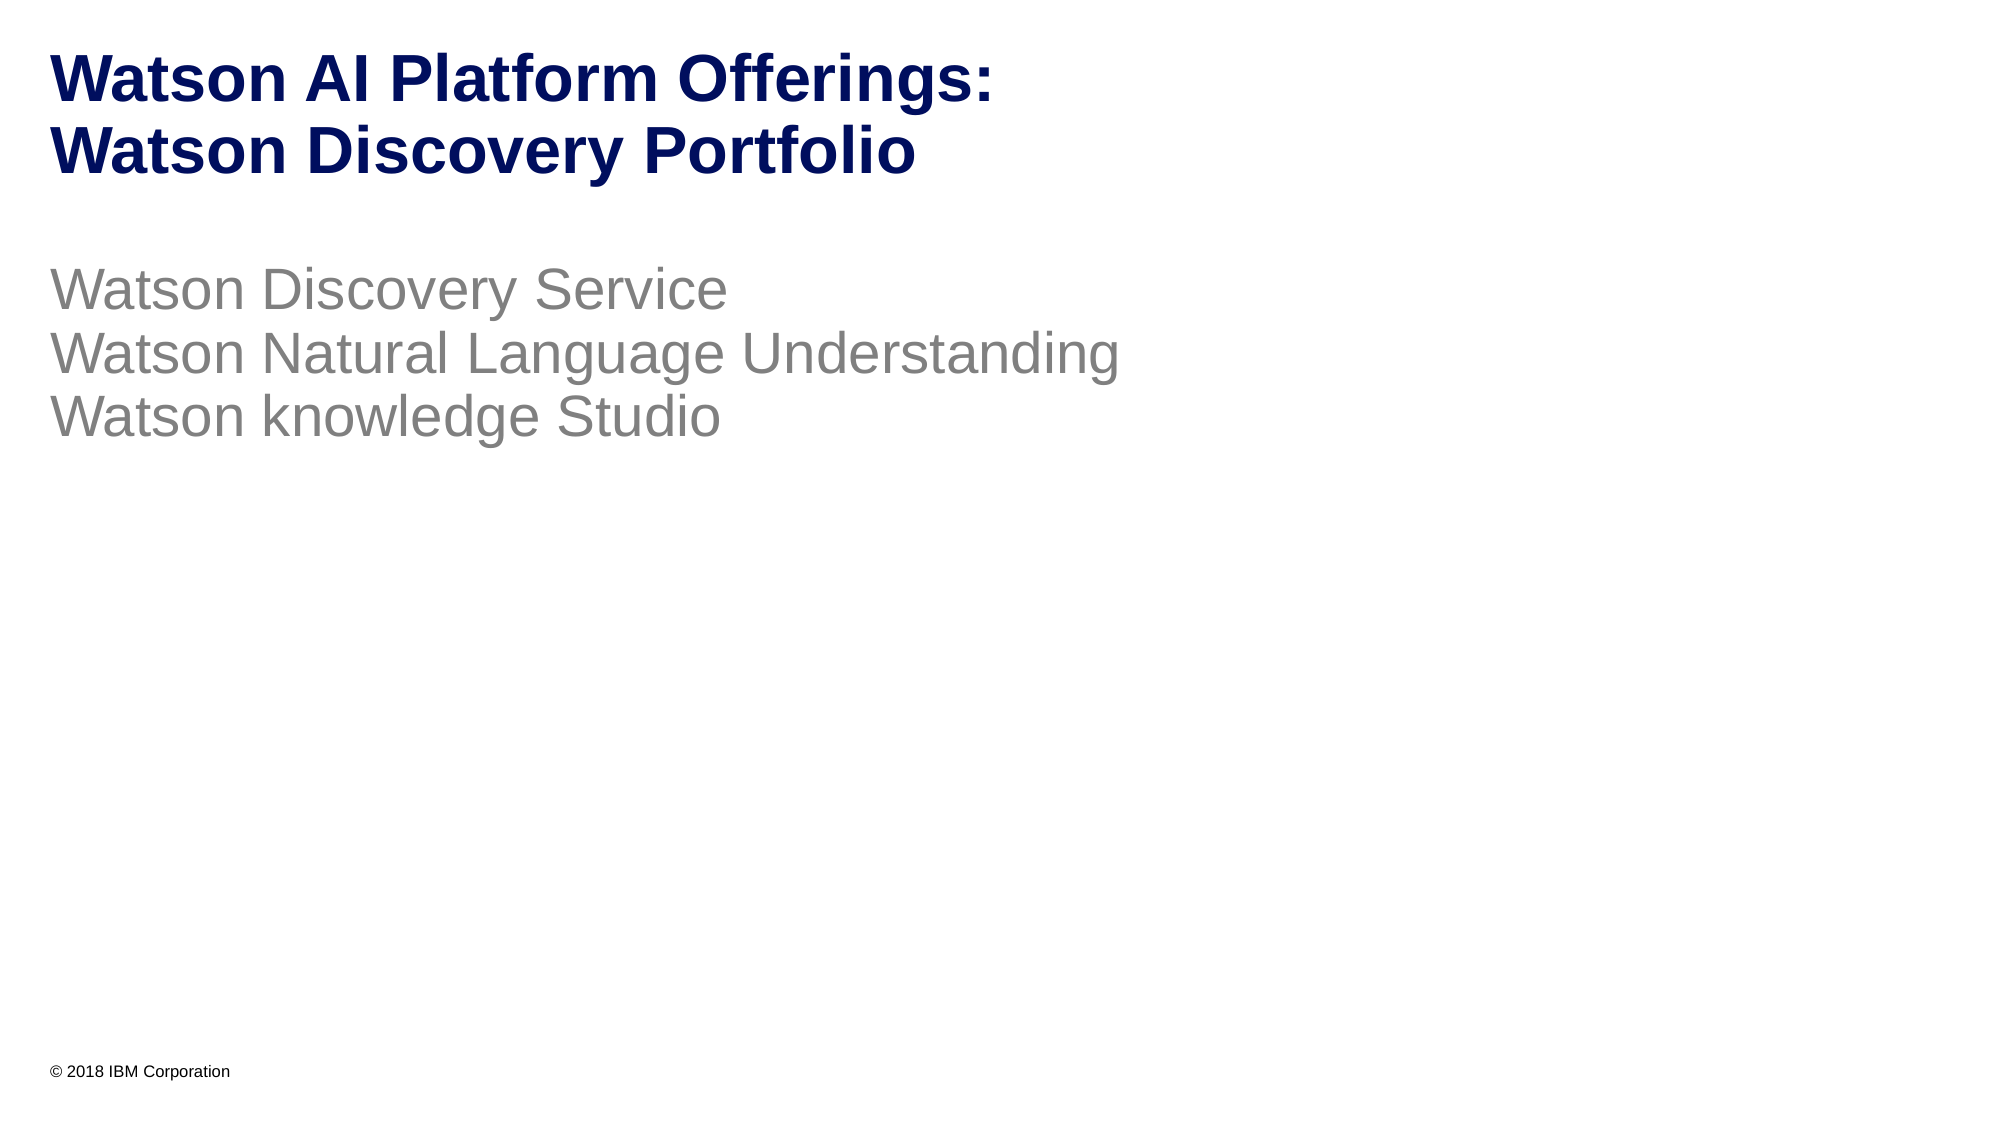

# Watson AI Platform Offerings: Watson Discovery Portfolio Watson Discovery Service Watson Natural Language Understanding Watson knowledge Studio
© 2018 IBM Corporation
12
© 2018 IBM Corporation